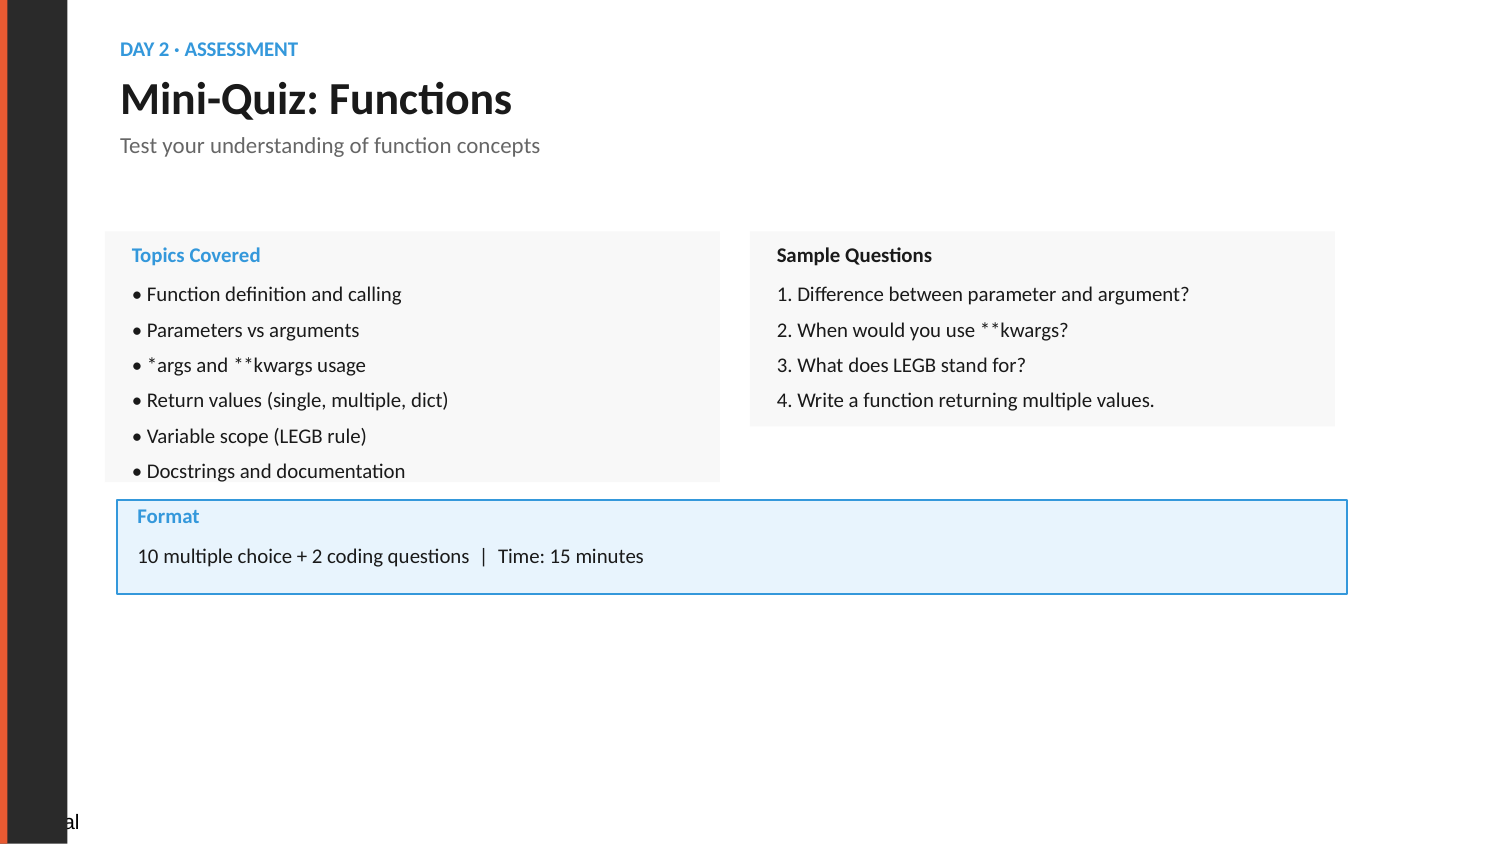

DAY 2 · ASSESSMENT
Mini-Quiz: Functions
Test your understanding of function concepts

Topics Covered
Sample Questions
• Function definition and calling
• Parameters vs arguments
• *args and **kwargs usage
• Return values (single, multiple, dict)
• Variable scope (LEGB rule)
• Docstrings and documentation
1. Difference between parameter and argument?
2. When would you use **kwargs?
3. What does LEGB stand for?
4. Write a function returning multiple values.

Format
10 multiple choice + 2 coding questions  |  Time: 15 minutes